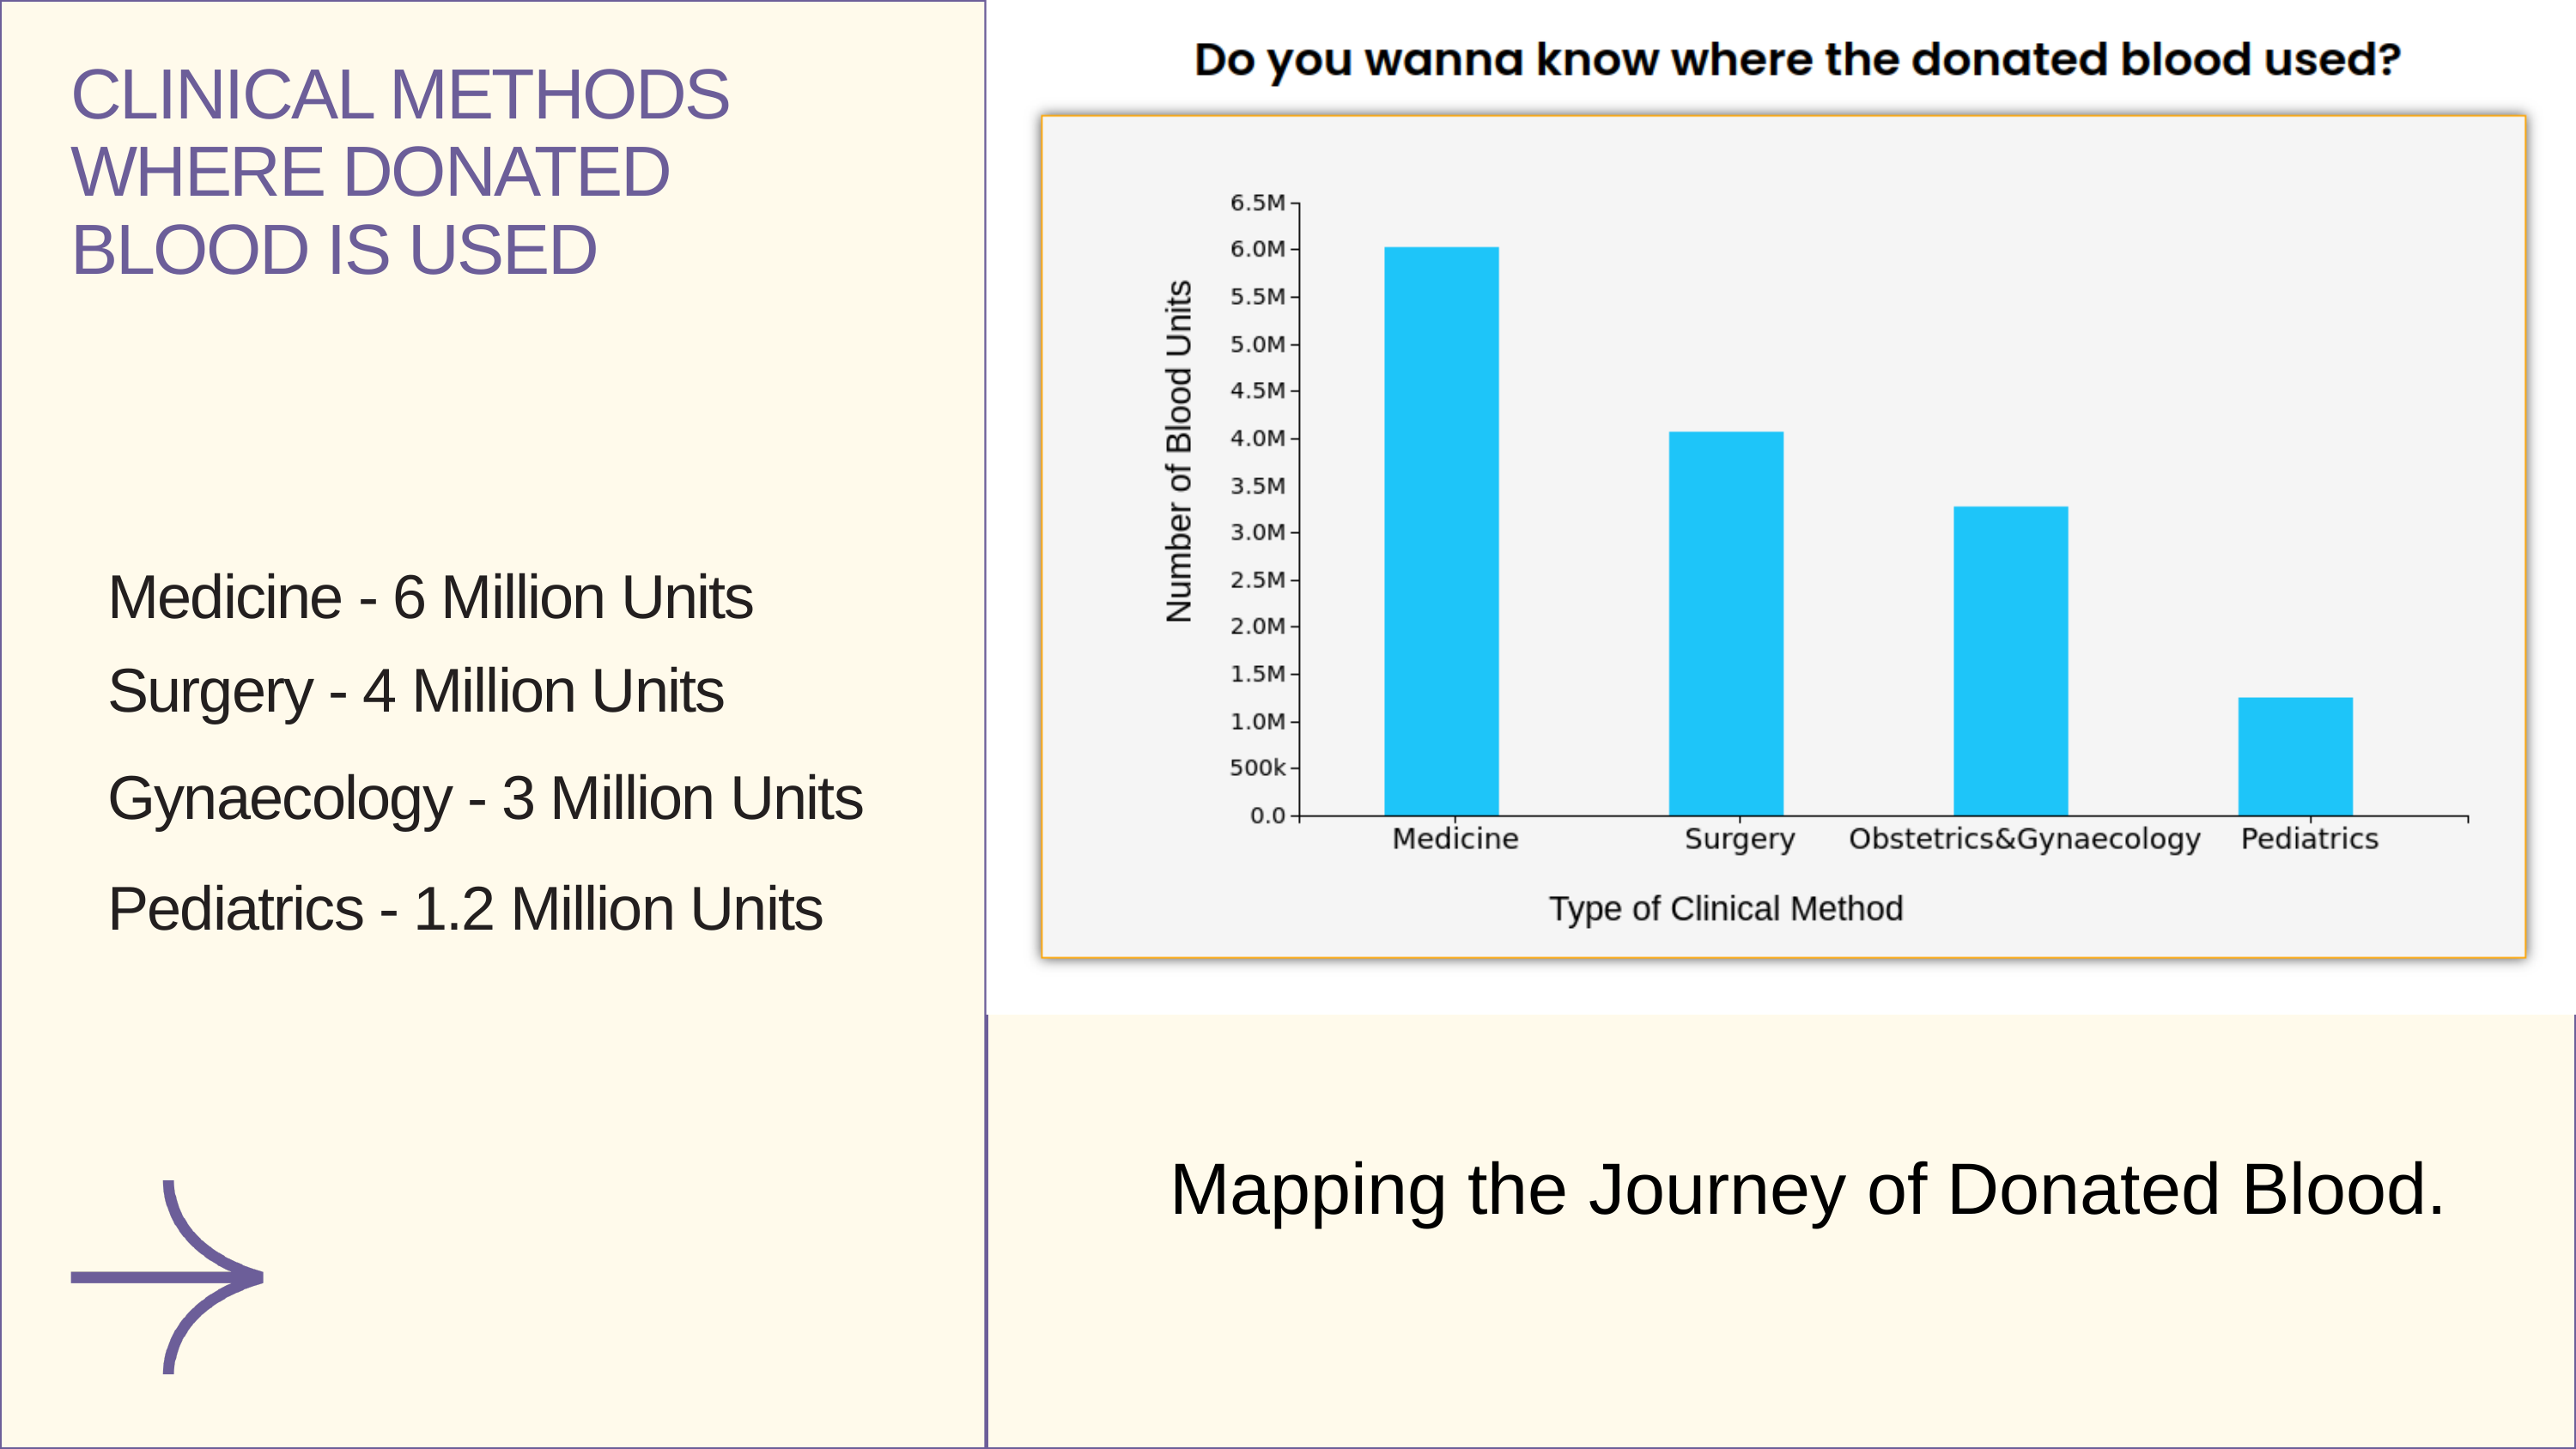

Blood Group: 0+
CLINICAL METHODS WHERE DONATED BLOOD IS USED
Medicine - 6 Million Units
Surgery - 4 Million Units
Gynaecology - 3 Million Units
Pediatrics - 1.2 Million Units
Mapping the Journey of Donated Blood.